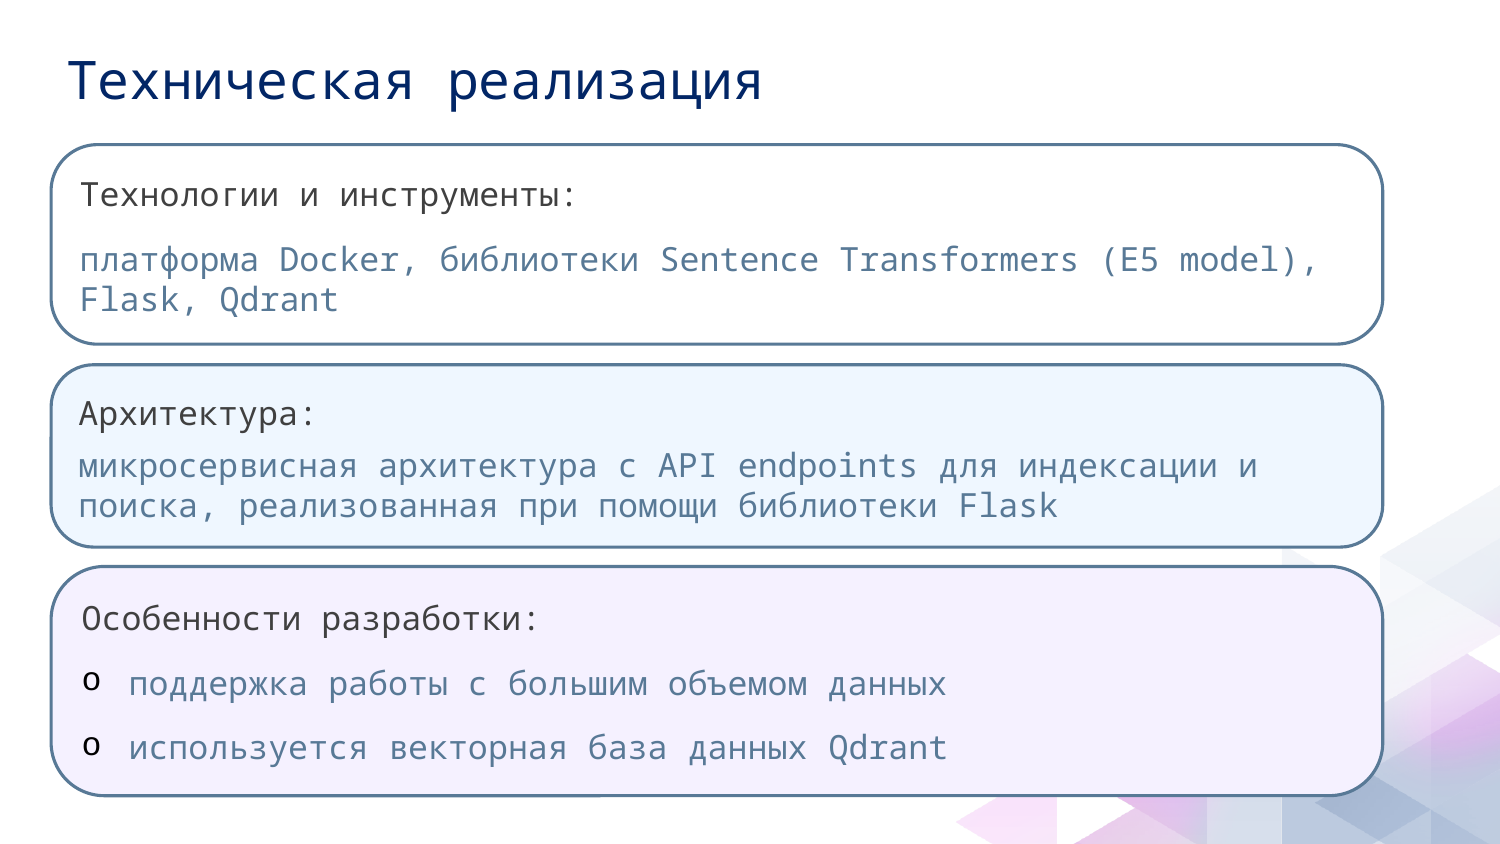

# Техническая реализация
Технологии и инструменты:
платформа Docker, библиотеки Sentence Transformers (E5 model), Flask, Qdrant
Архитектура:
микросервисная архитектура с API endpoints для индексации и поиска, реализованная при помощи библиотеки Flask
Особенности разработки:
поддержка работы с большим объемом данных
используется векторная база данных Qdrant